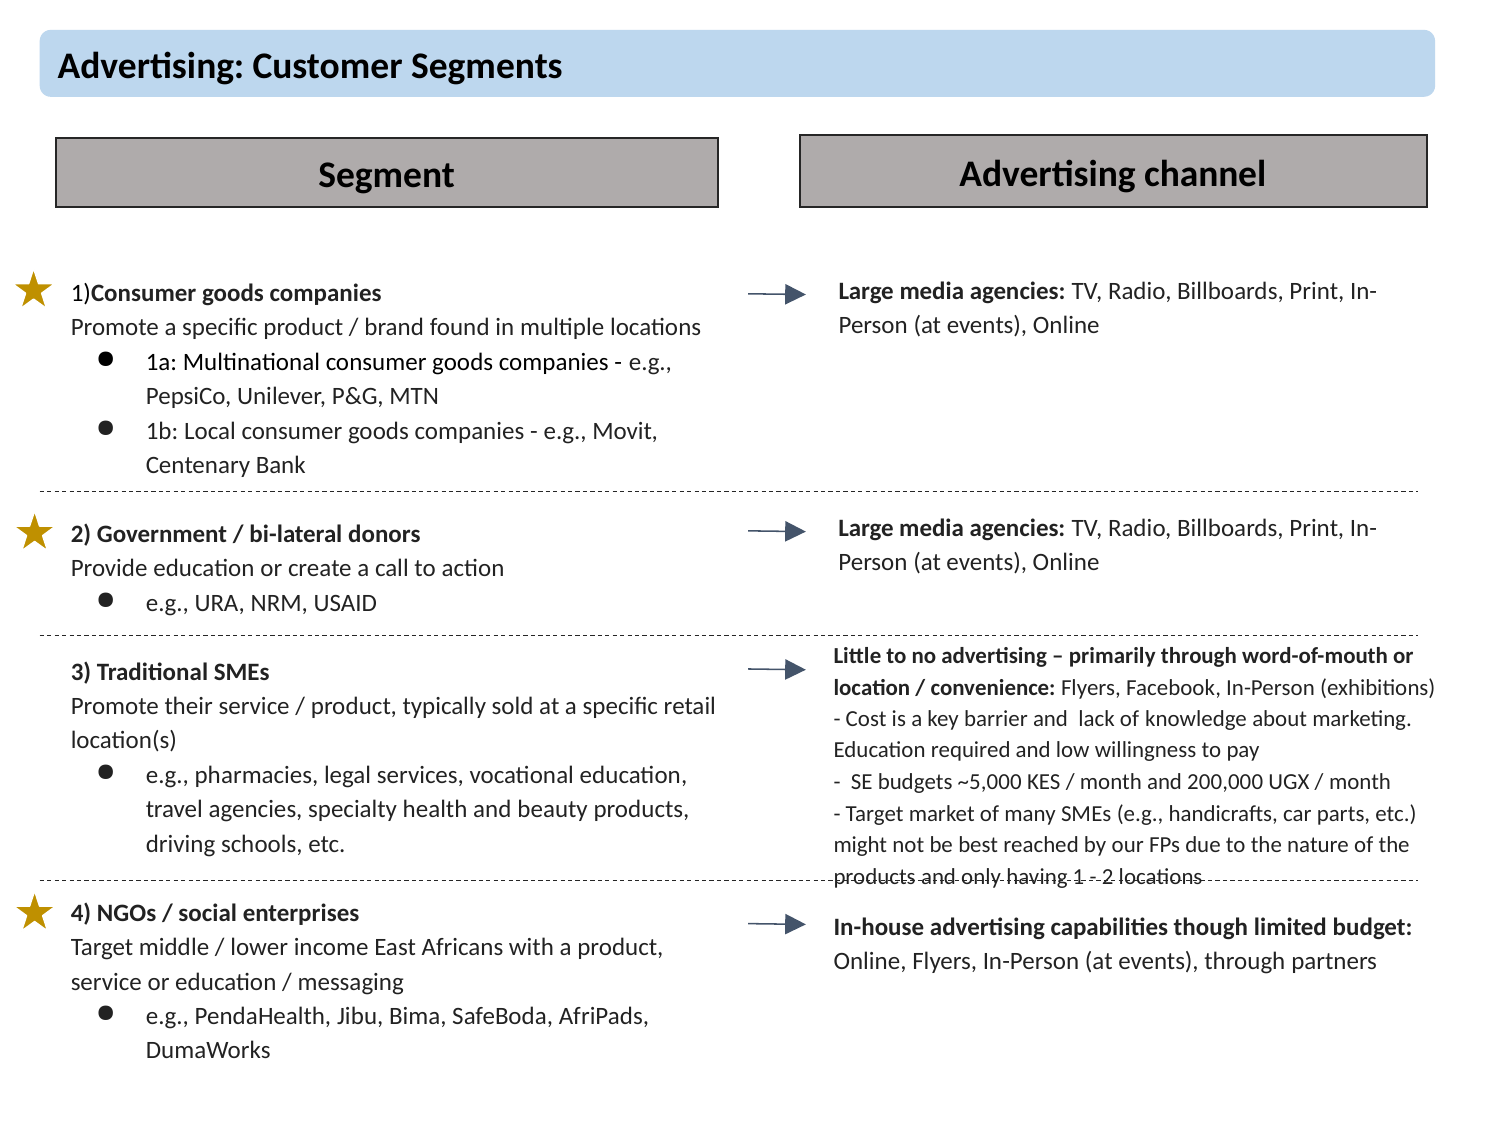

Advertising: Customer Segments
Advertising channel
Segment
Large media agencies: TV, Radio, Billboards, Print, In-Person (at events), Online
1)Consumer goods companies
Promote a specific product / brand found in multiple locations
1a: Multinational consumer goods companies - e.g., PepsiCo, Unilever, P&G, MTN
1b: Local consumer goods companies - e.g., Movit, Centenary Bank

2) Government / bi-lateral donors
Provide education or create a call to action
e.g., URA, NRM, USAID

3) Traditional SMEs
Promote their service / product, typically sold at a specific retail location(s)
e.g., pharmacies, legal services, vocational education, travel agencies, specialty health and beauty products, driving schools, etc.

4) NGOs / social enterprises
Target middle / lower income East Africans with a product, service or education / messaging
e.g., PendaHealth, Jibu, Bima, SafeBoda, AfriPads, DumaWorks

Large media agencies: TV, Radio, Billboards, Print, In-Person (at events), Online

Little to no advertising – primarily through word-of-mouth or location / convenience: Flyers, Facebook, In-Person (exhibitions)
- Cost is a key barrier and  lack of knowledge about marketing. Education required and low willingness to pay
-  SE budgets ~5,000 KES / month and 200,000 UGX / month
- Target market of many SMEs (e.g., handicrafts, car parts, etc.) might not be best reached by our FPs due to the nature of the products and only having 1 - 2 locations

In-house advertising capabilities though limited budget: Online, Flyers, In-Person (at events), through partners